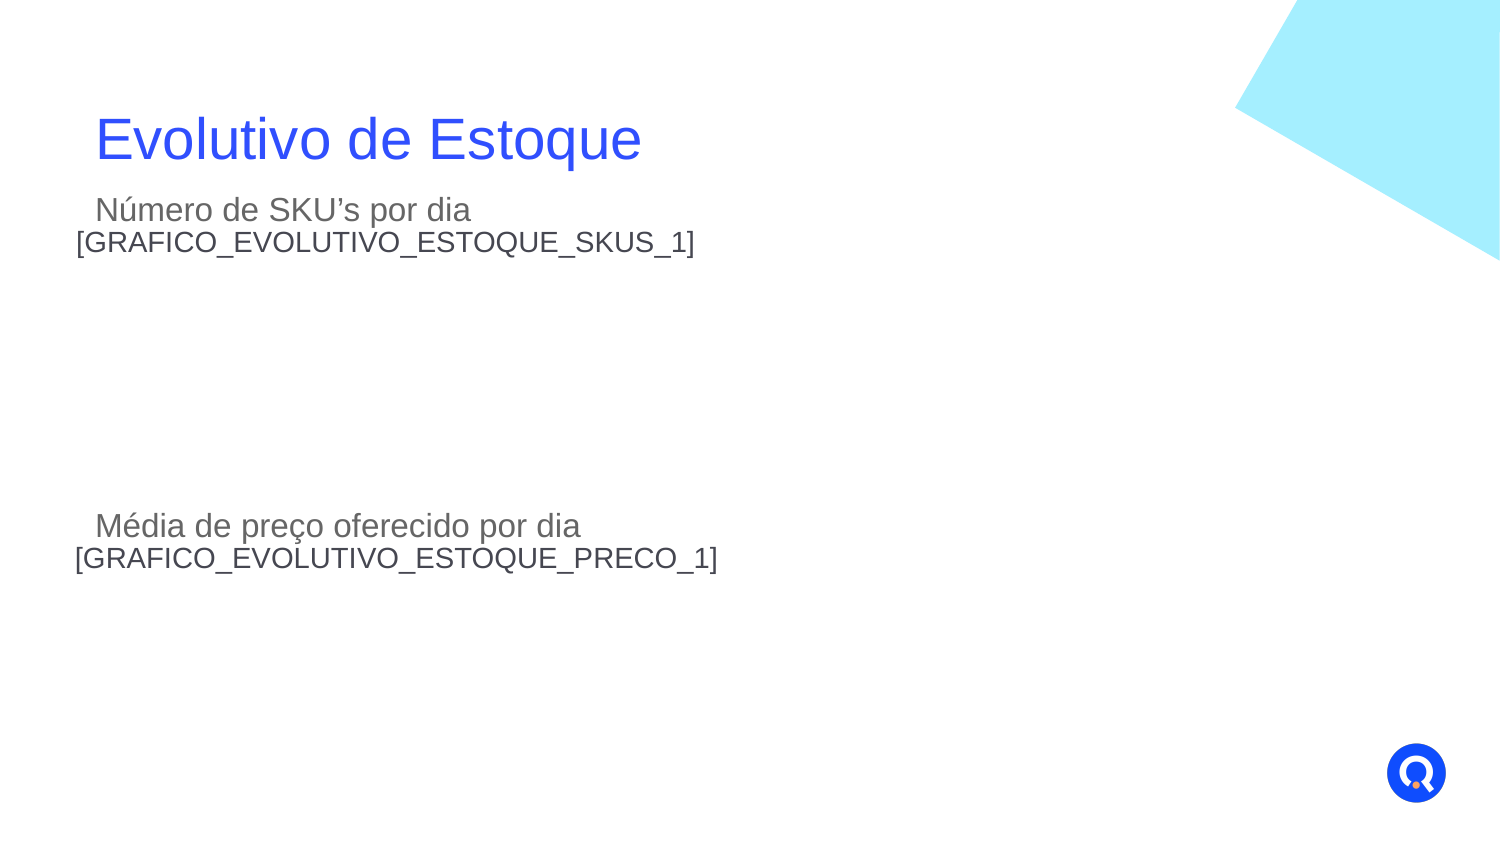

# Evolutivo de Estoque
Número de SKU’s por dia
[GRAFICO_EVOLUTIVO_ESTOQUE_SKUS_1]
Média de preço oferecido por dia
[GRAFICO_EVOLUTIVO_ESTOQUE_PRECO_1]